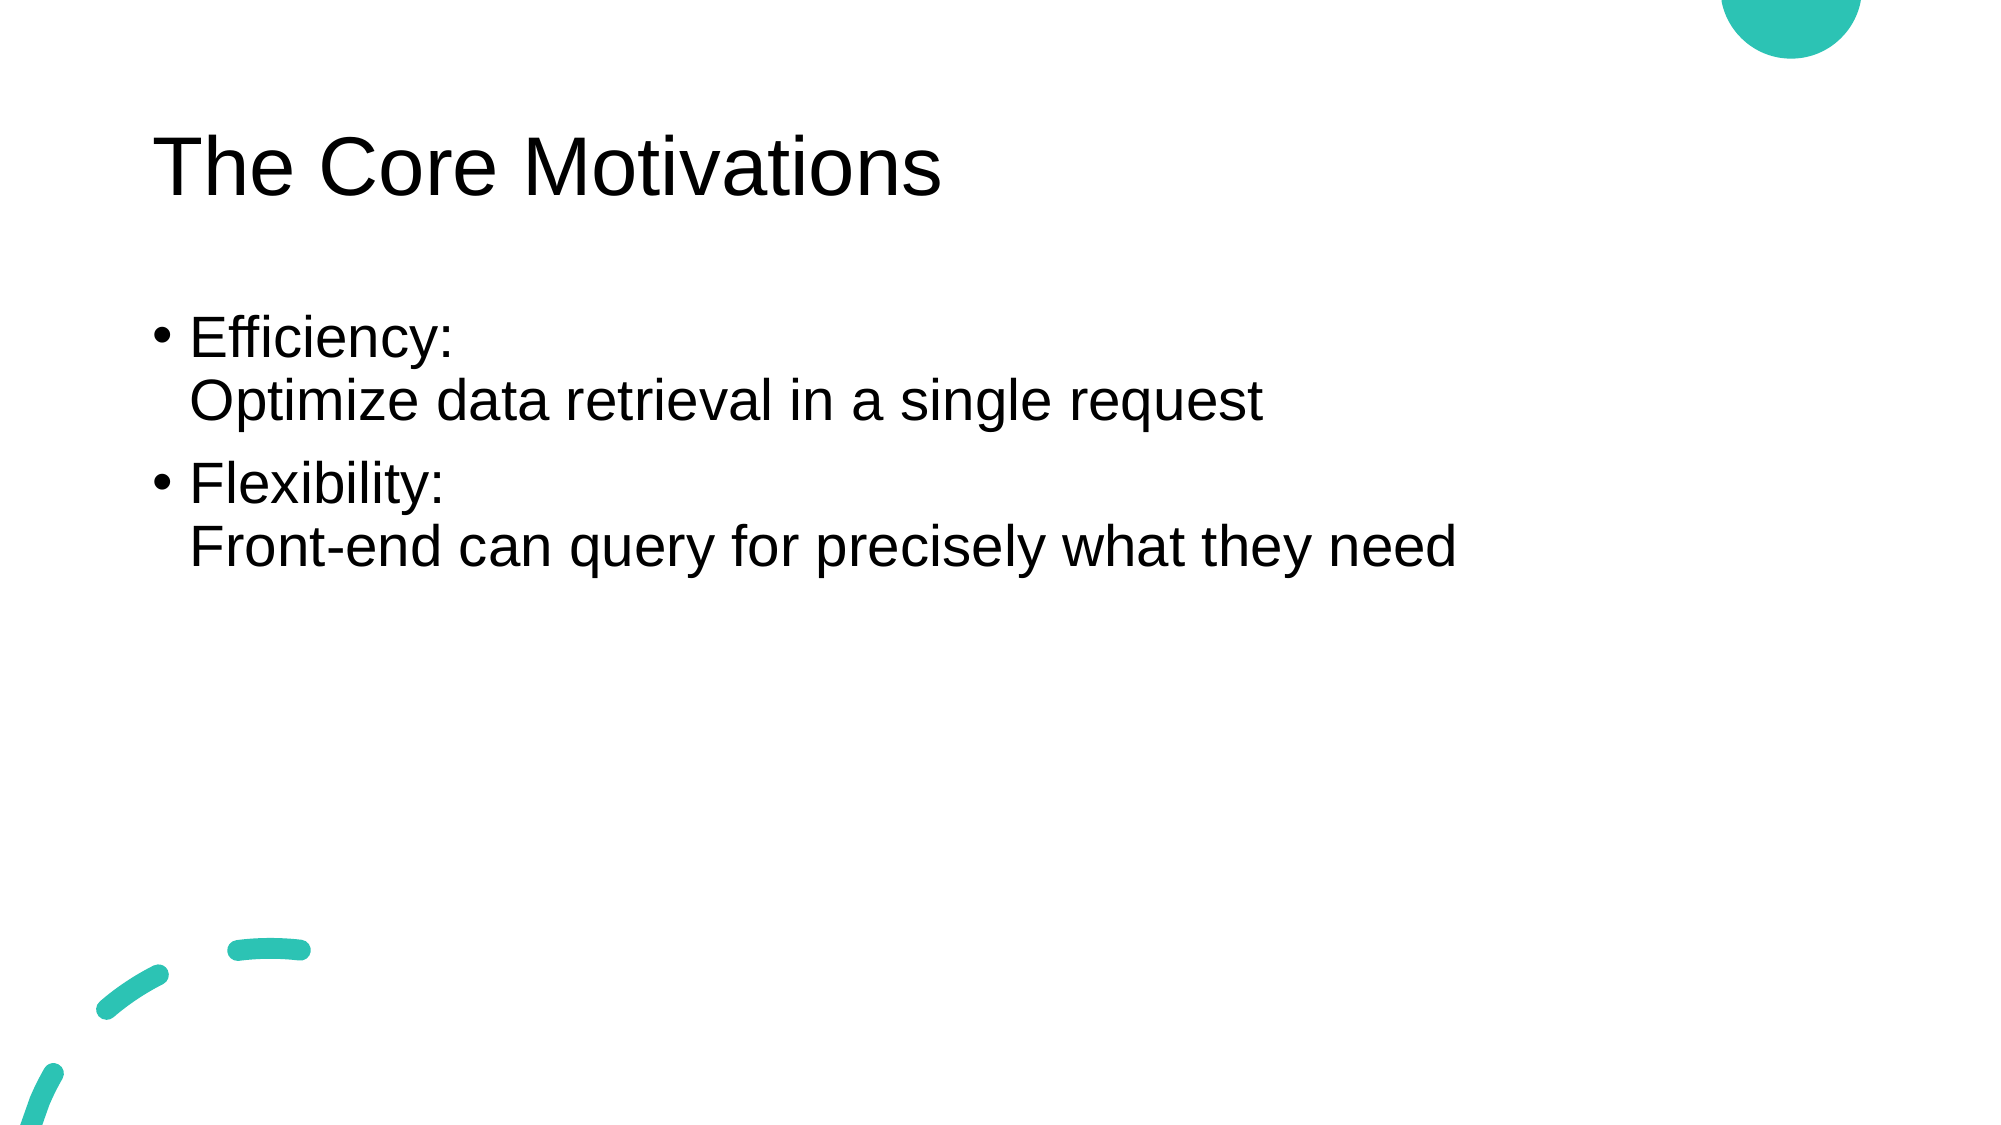

# The Core Motivations
Efficiency:
Optimize data retrieval in a single request
Flexibility:
Front-end can query for precisely what they need